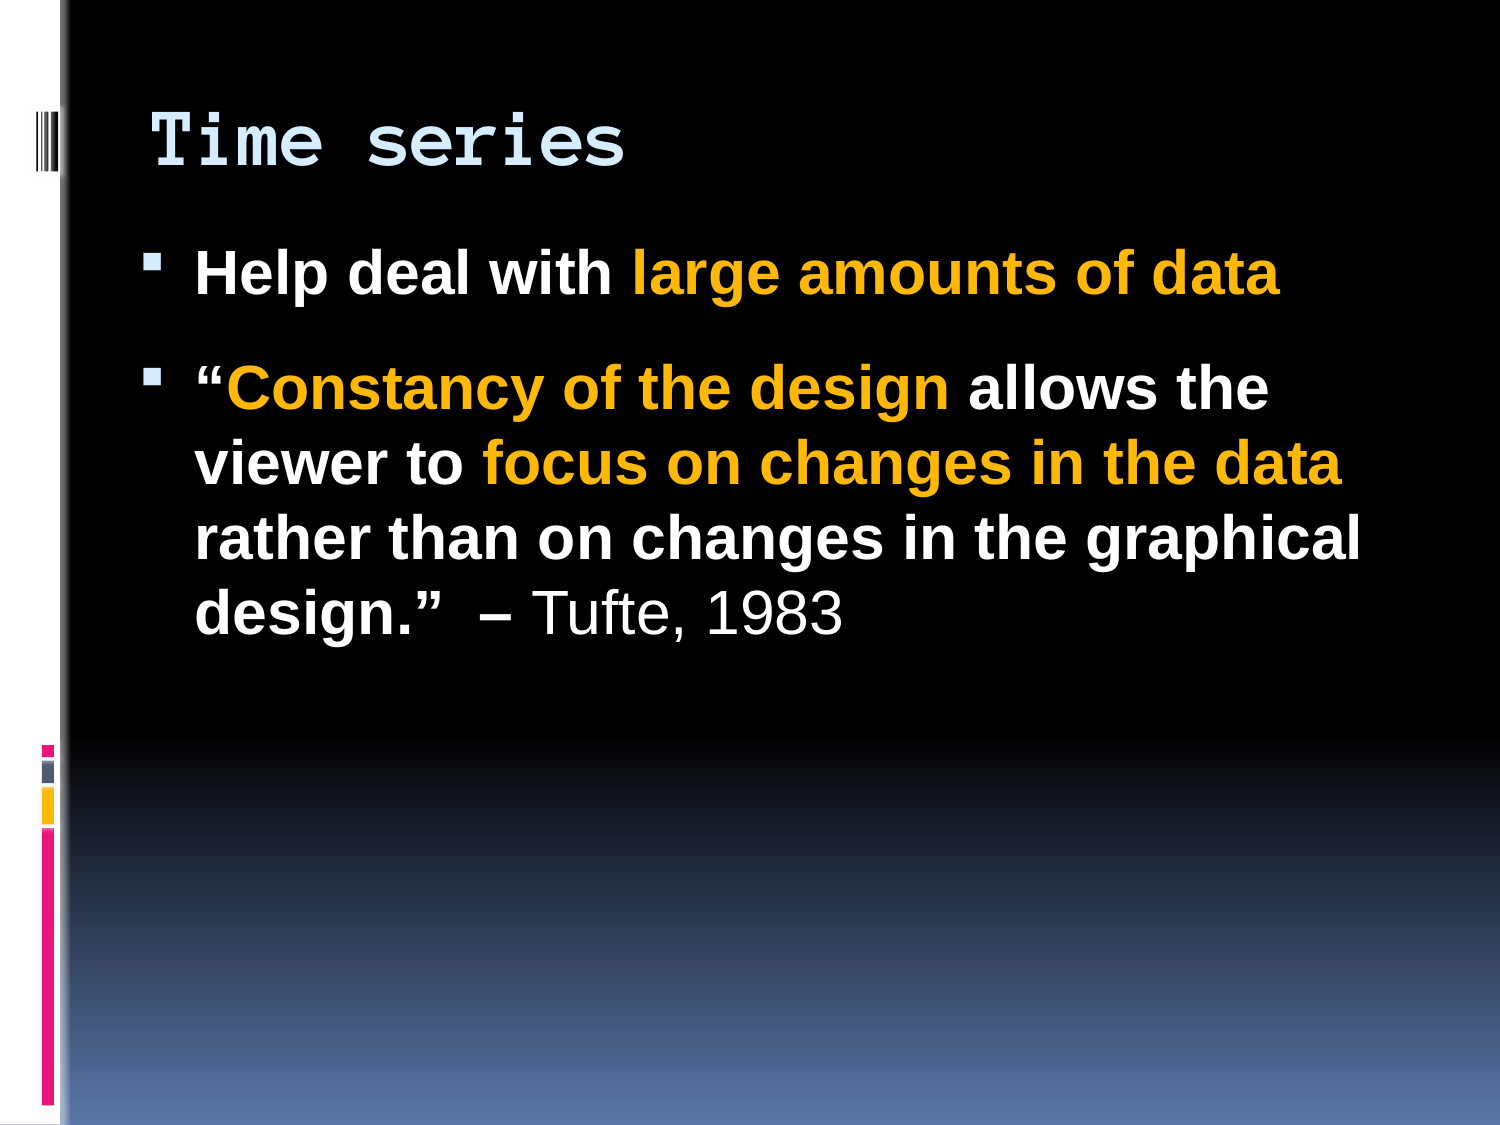

# Time series
Help deal with large amounts of data
“Constancy of the design allows the viewer to focus on changes in the data rather than on changes in the graphical design.”  – Tufte, 1983